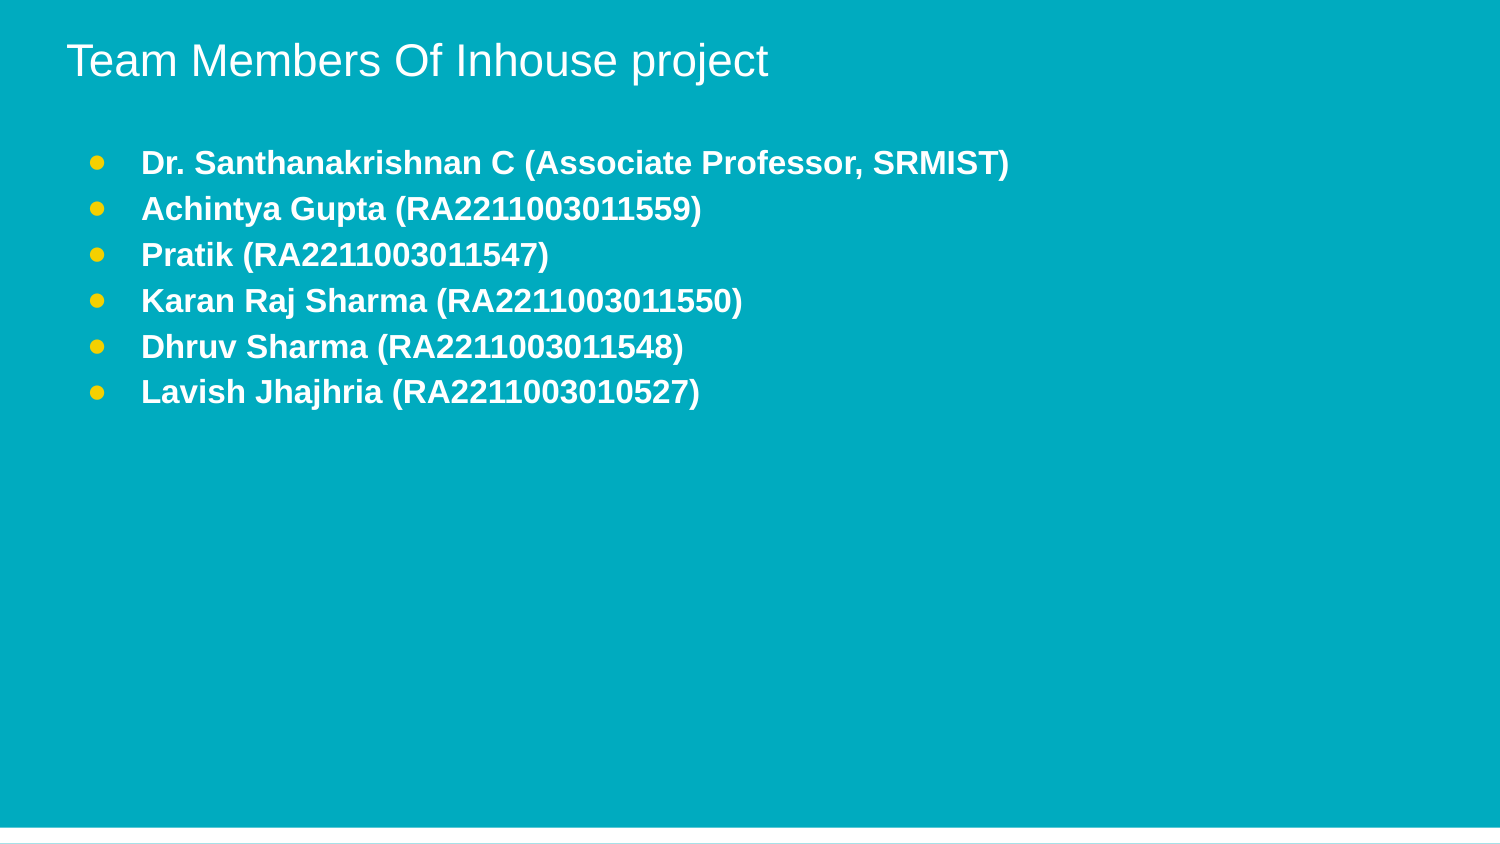

# Team Members Of Inhouse project
Dr. Santhanakrishnan C (Associate Professor, SRMIST)
Achintya Gupta (RA2211003011559)
Pratik (RA2211003011547)
Karan Raj Sharma (RA2211003011550)
Dhruv Sharma (RA2211003011548)
Lavish Jhajhria (RA2211003010527)